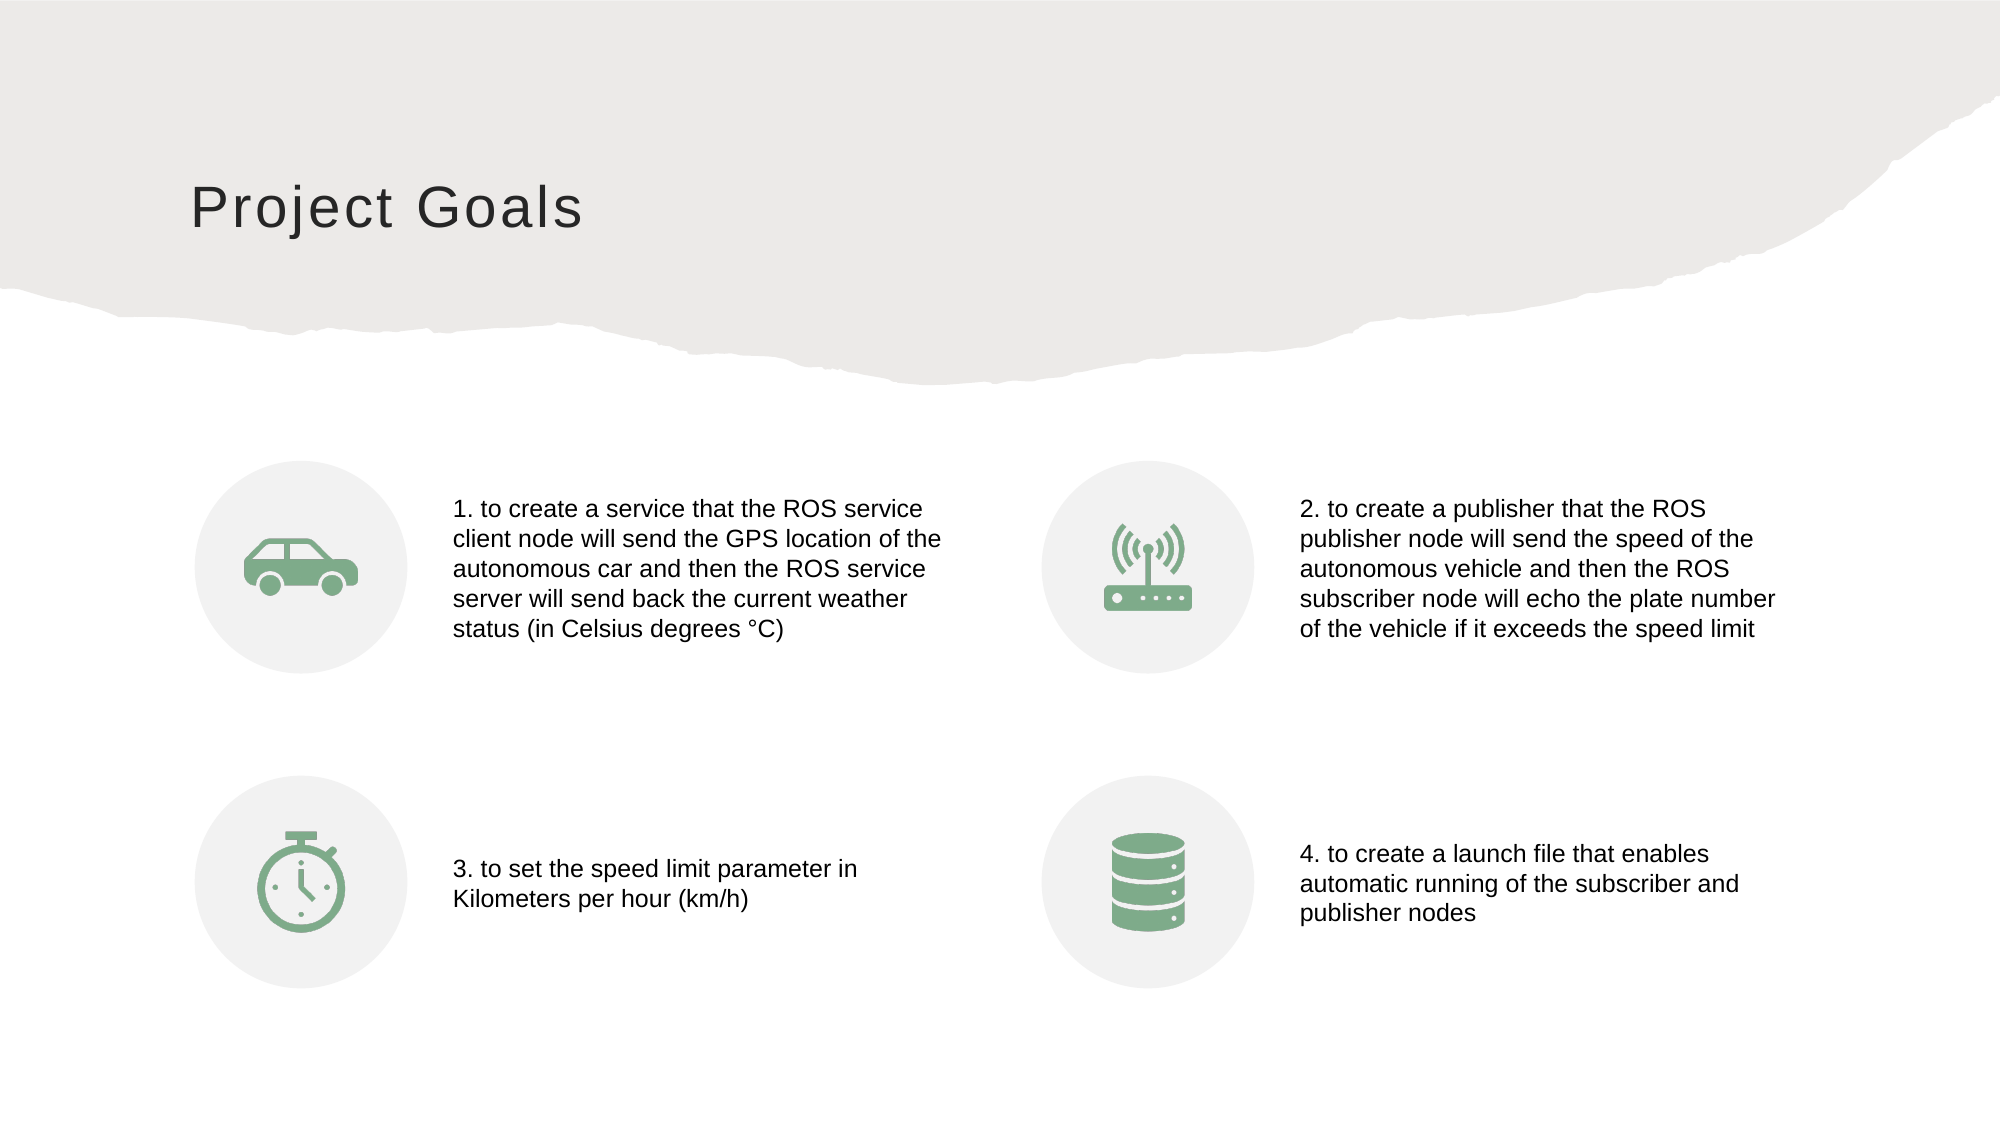

# Project Goals
1. to create a service that the ROS service client node will send the GPS location of the autonomous car and then the ROS service server will send back the current weather status (in Celsius degrees °C)
2. to create a publisher that the ROS publisher node will send the speed of the autonomous vehicle and then the ROS subscriber node will echo the plate number of the vehicle if it exceeds the speed limit
3. to set the speed limit parameter in Kilometers per hour (km/h)
4. to create a launch file that enables automatic running of the subscriber and publisher nodes